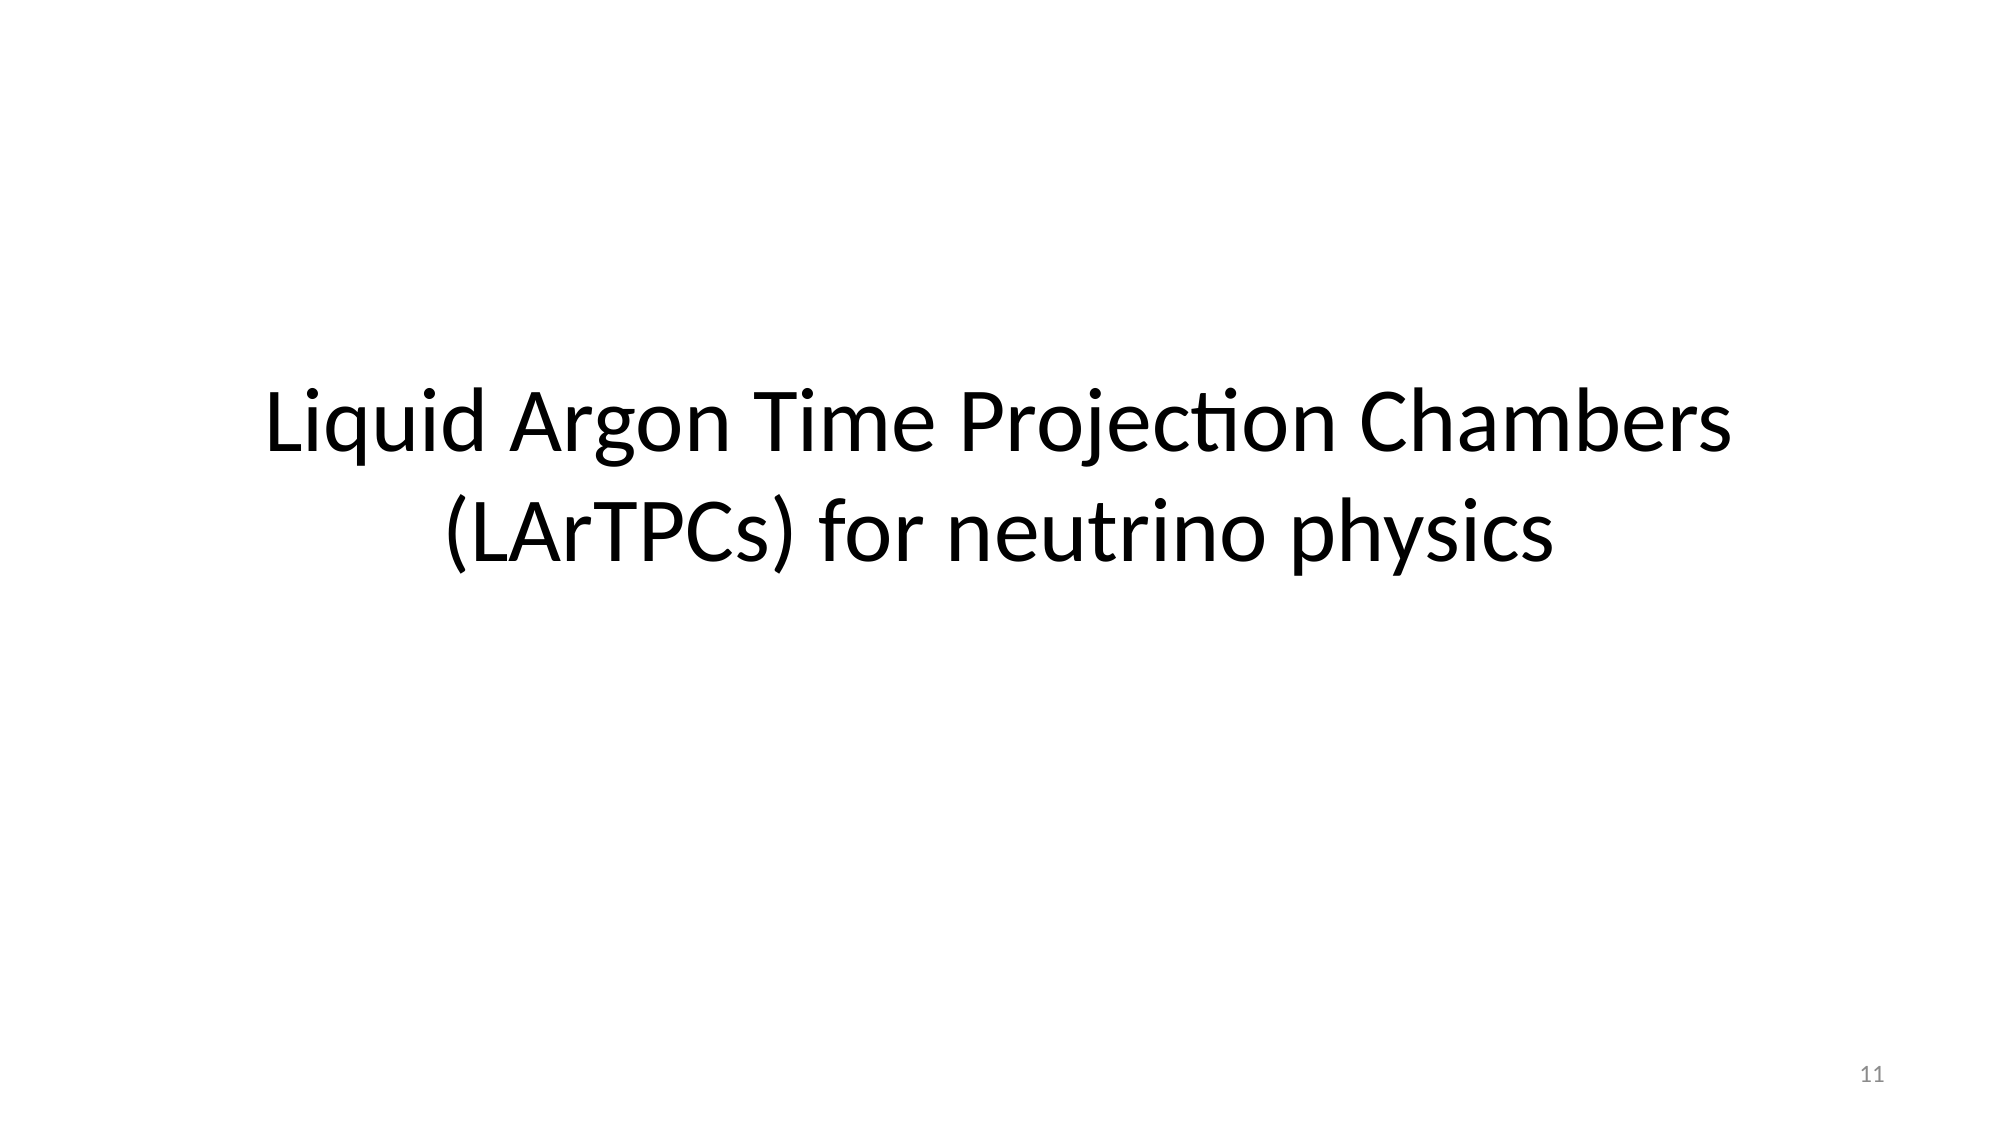

# Liquid Argon Time Projection Chambers (LArTPCs) for neutrino physics

11